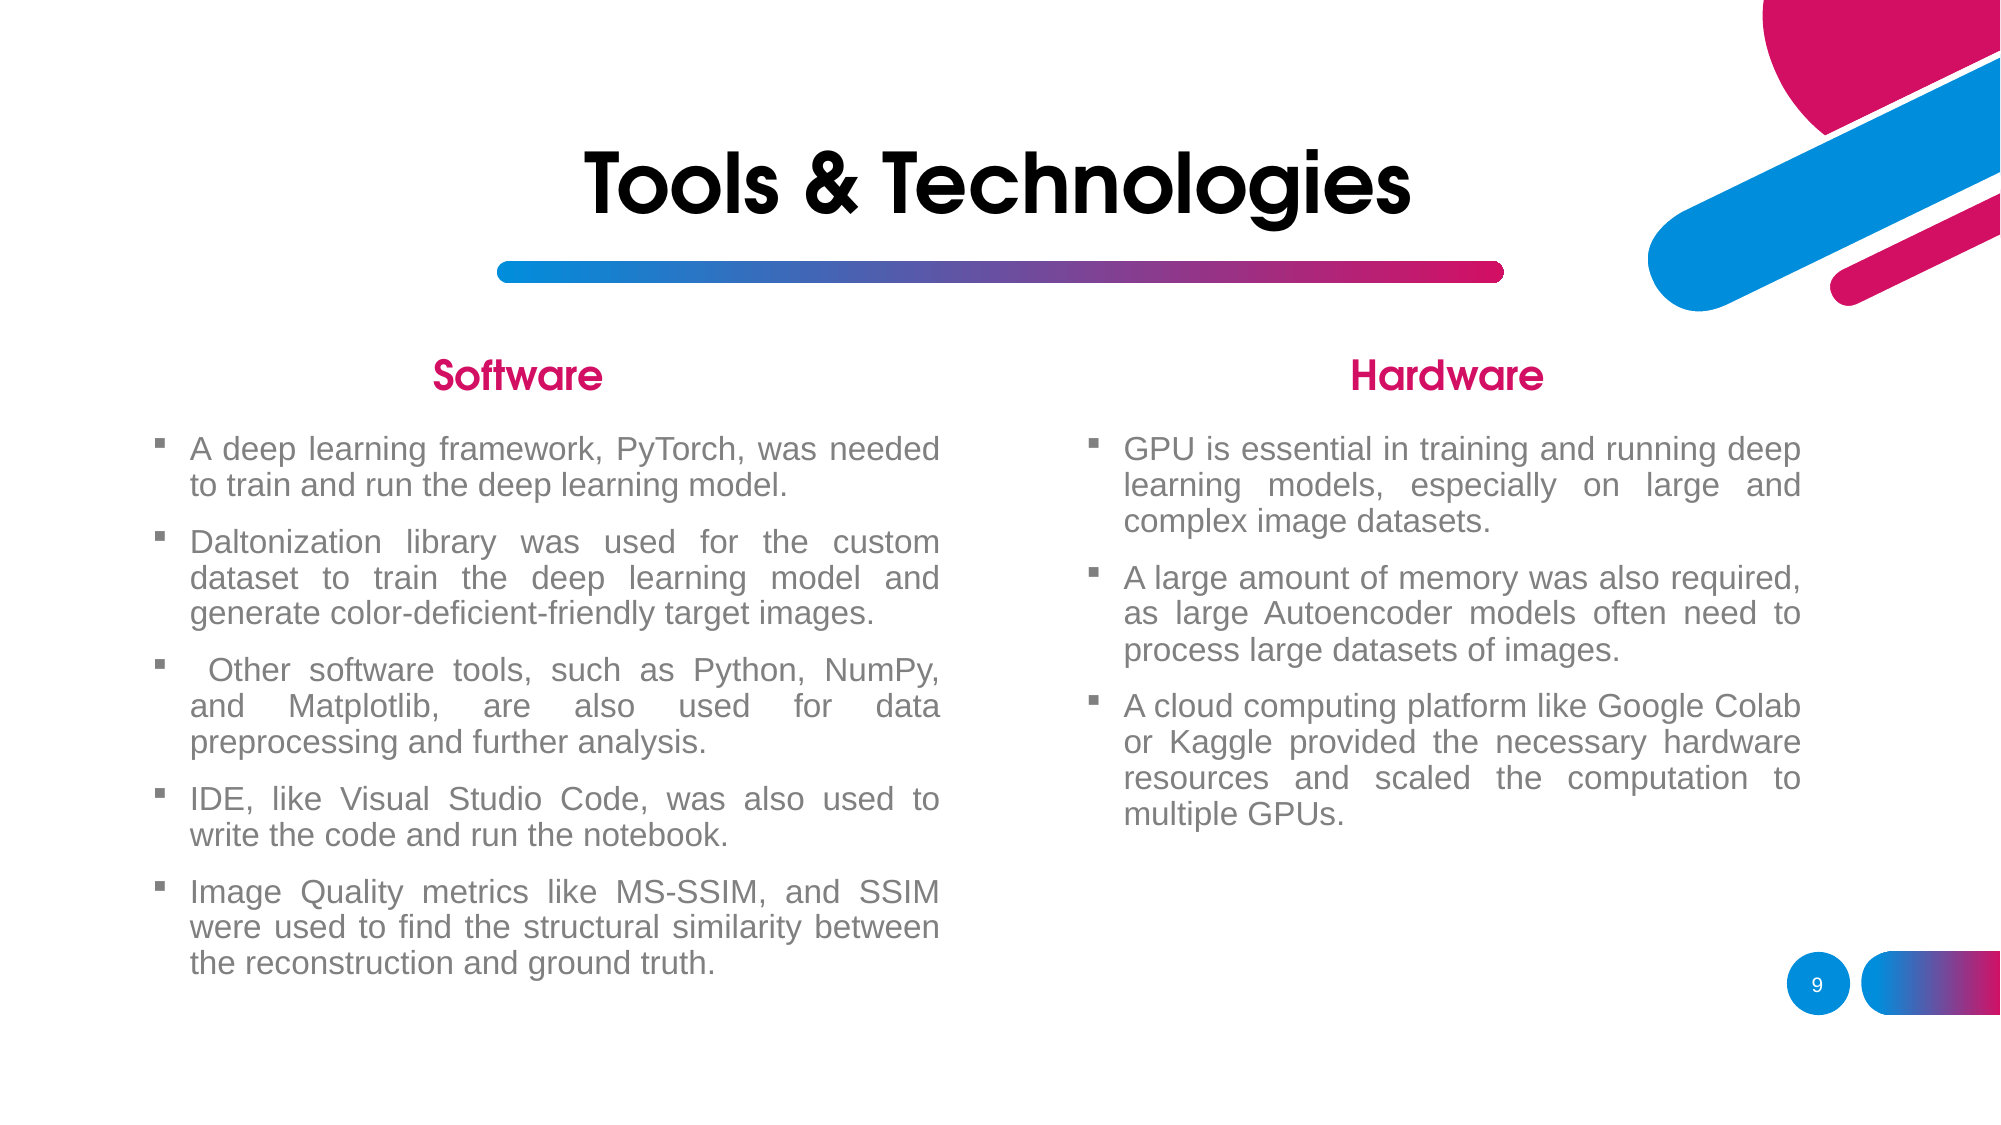

# Tools & Technologies
Hardware
Software

A deep learning framework, PyTorch, was needed to train and run the deep learning model.
Daltonization library was used for the custom dataset to train the deep learning model and generate color-deficient-friendly target images.
 Other software tools, such as Python, NumPy, and Matplotlib, are also used for data preprocessing and further analysis.
IDE, like Visual Studio Code, was also used to write the code and run the notebook.
Image Quality metrics like MS-SSIM, and SSIM were used to find the structural similarity between the reconstruction and ground truth.
GPU is essential in training and running deep learning models, especially on large and complex image datasets.
A large amount of memory was also required, as large Autoencoder models often need to process large datasets of images.
A cloud computing platform like Google Colab or Kaggle provided the necessary hardware resources and scaled the computation to multiple GPUs.
9